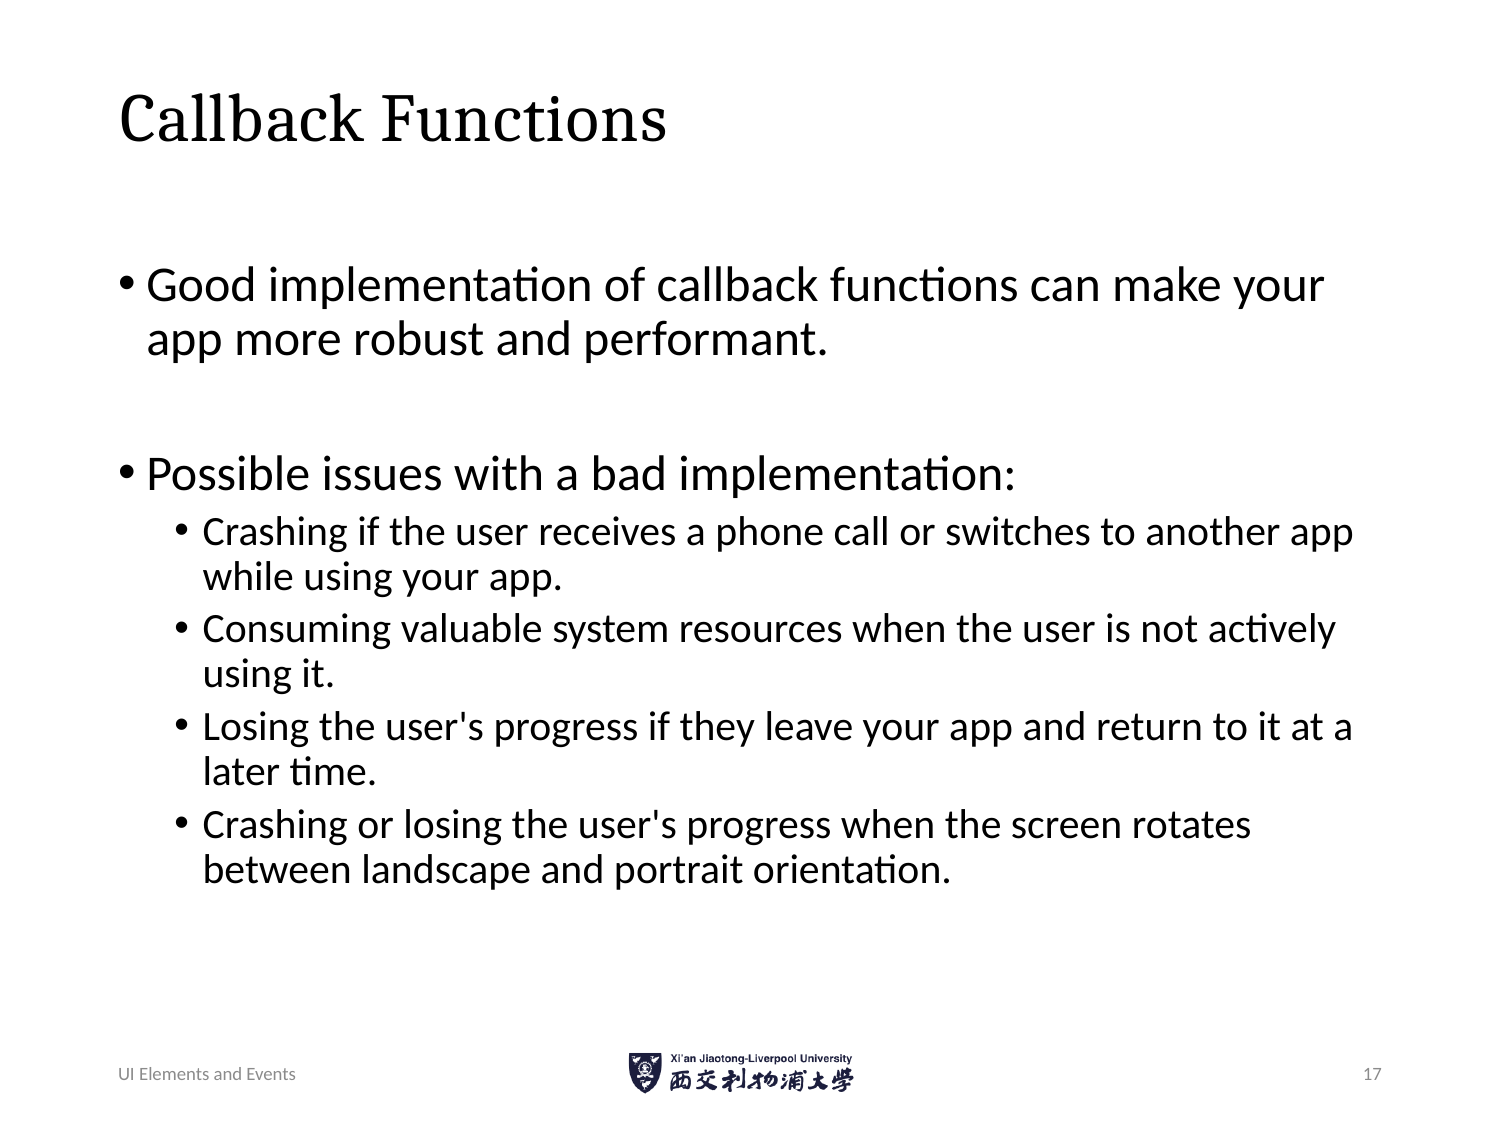

# Callback Functions
Good implementation of callback functions can make your app more robust and performant.

Possible issues with a bad implementation:
Crashing if the user receives a phone call or switches to another app while using your app.
Consuming valuable system resources when the user is not actively using it.
Losing the user's progress if they leave your app and return to it at a later time.
Crashing or losing the user's progress when the screen rotates between landscape and portrait orientation.

UI Elements and Events
17